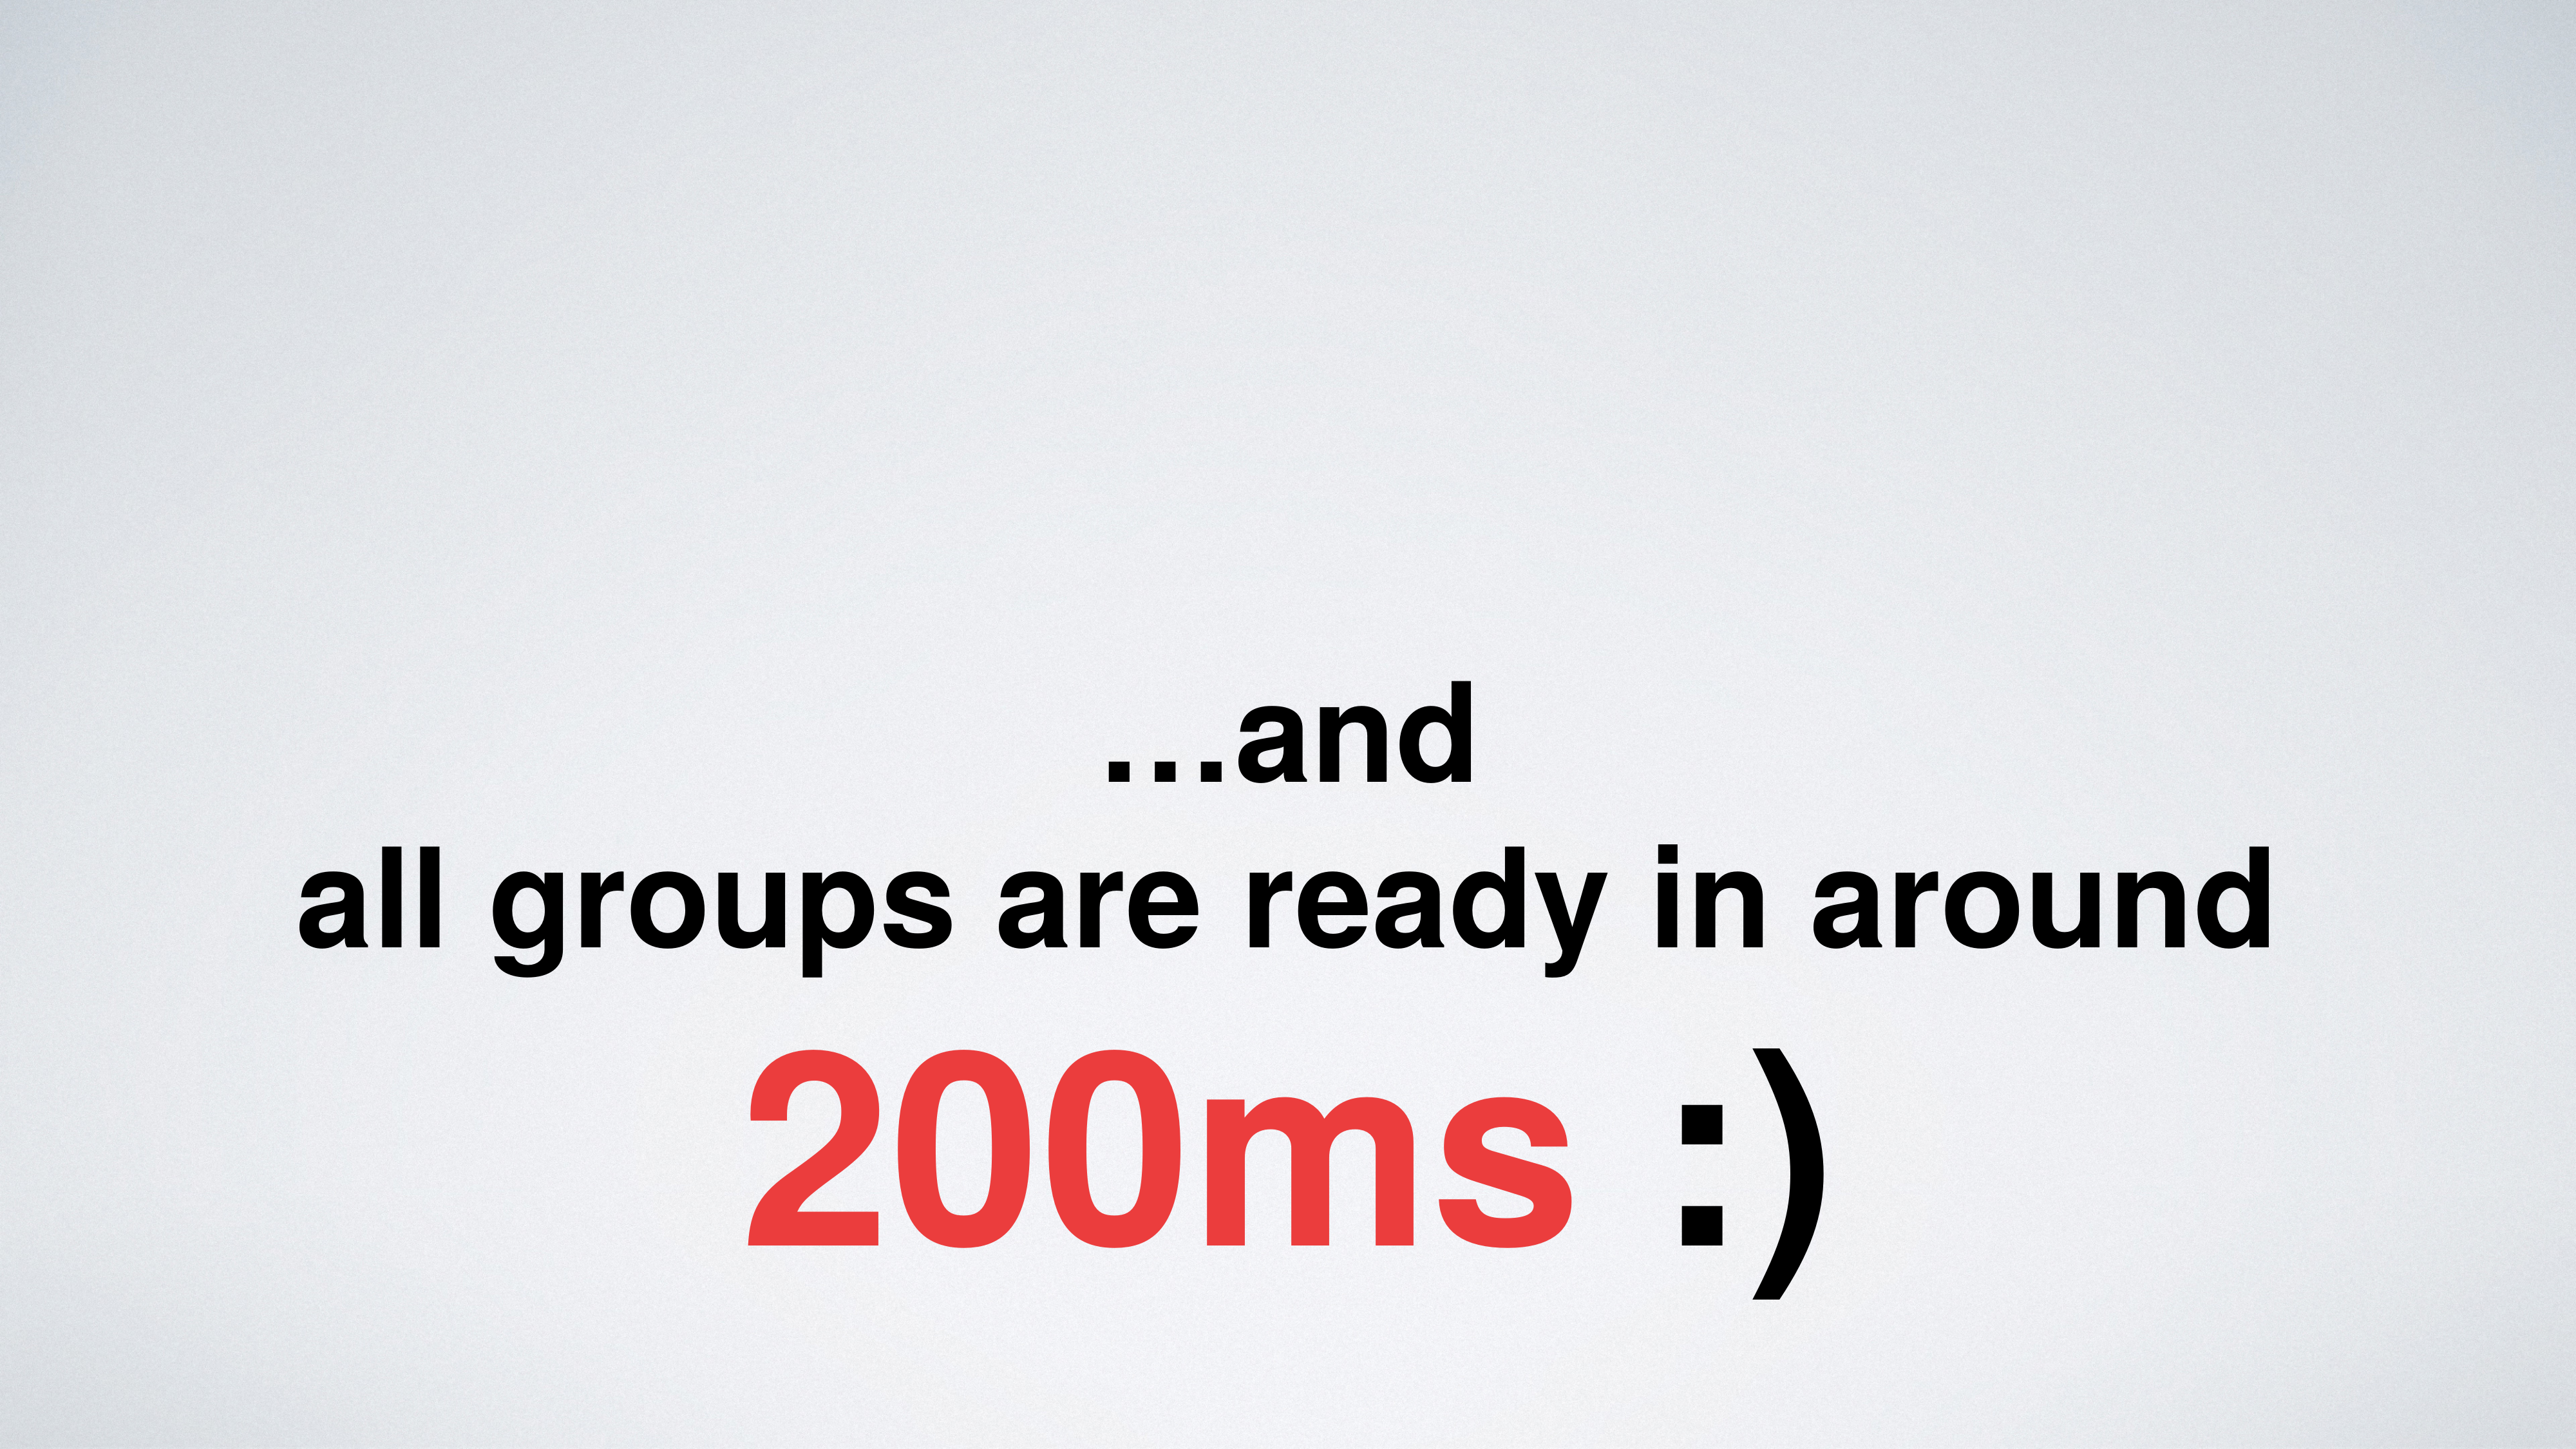

# …and
all groups are ready in around
200ms :)